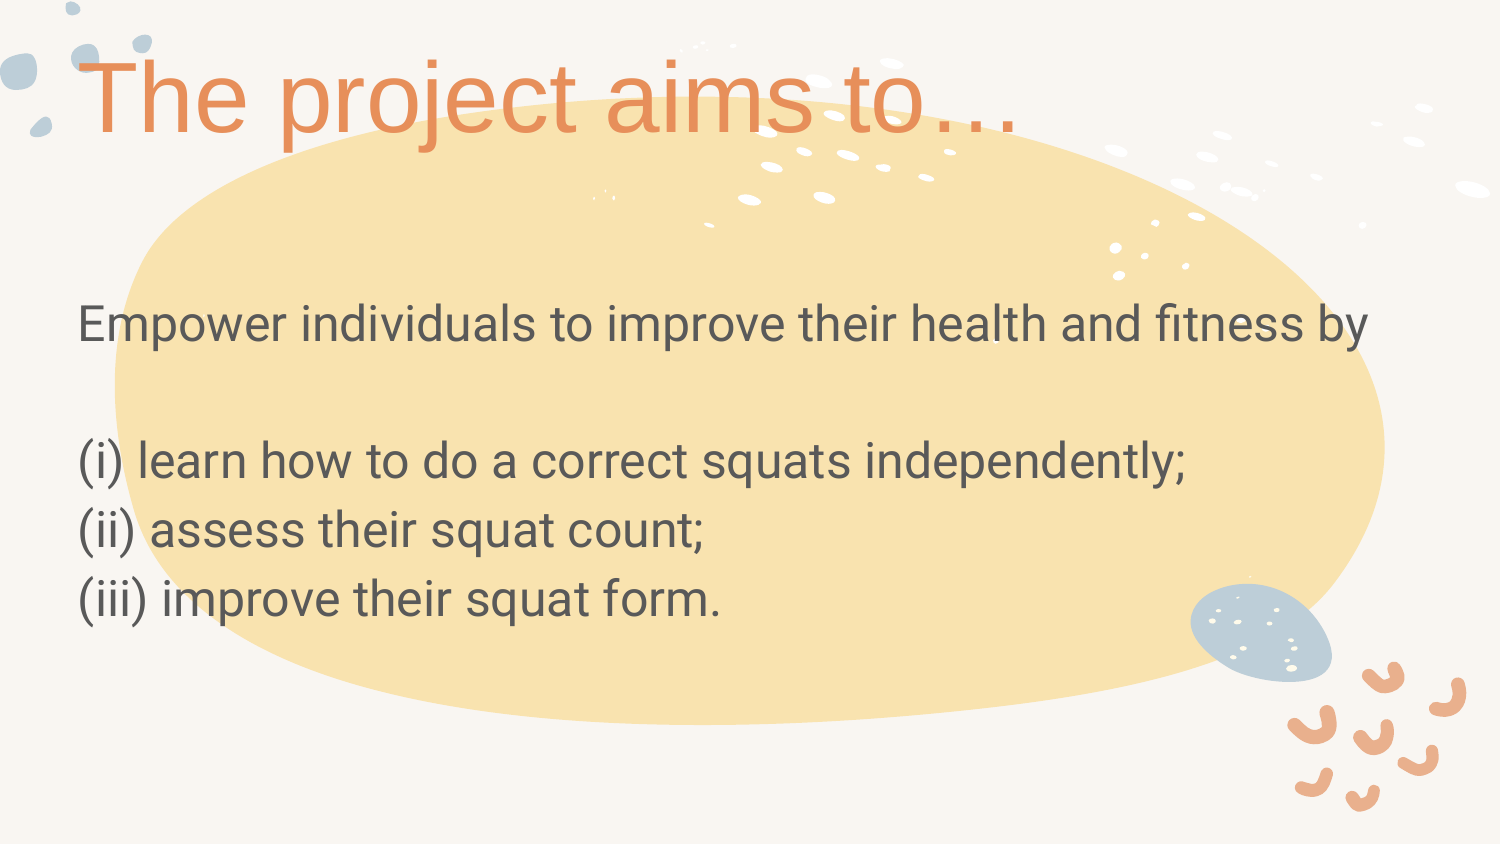

# The project aims to…
Empower individuals to improve their health and fitness by

(i) learn how to do a correct squats independently;
(ii) assess their squat count;
(iii) improve their squat form.